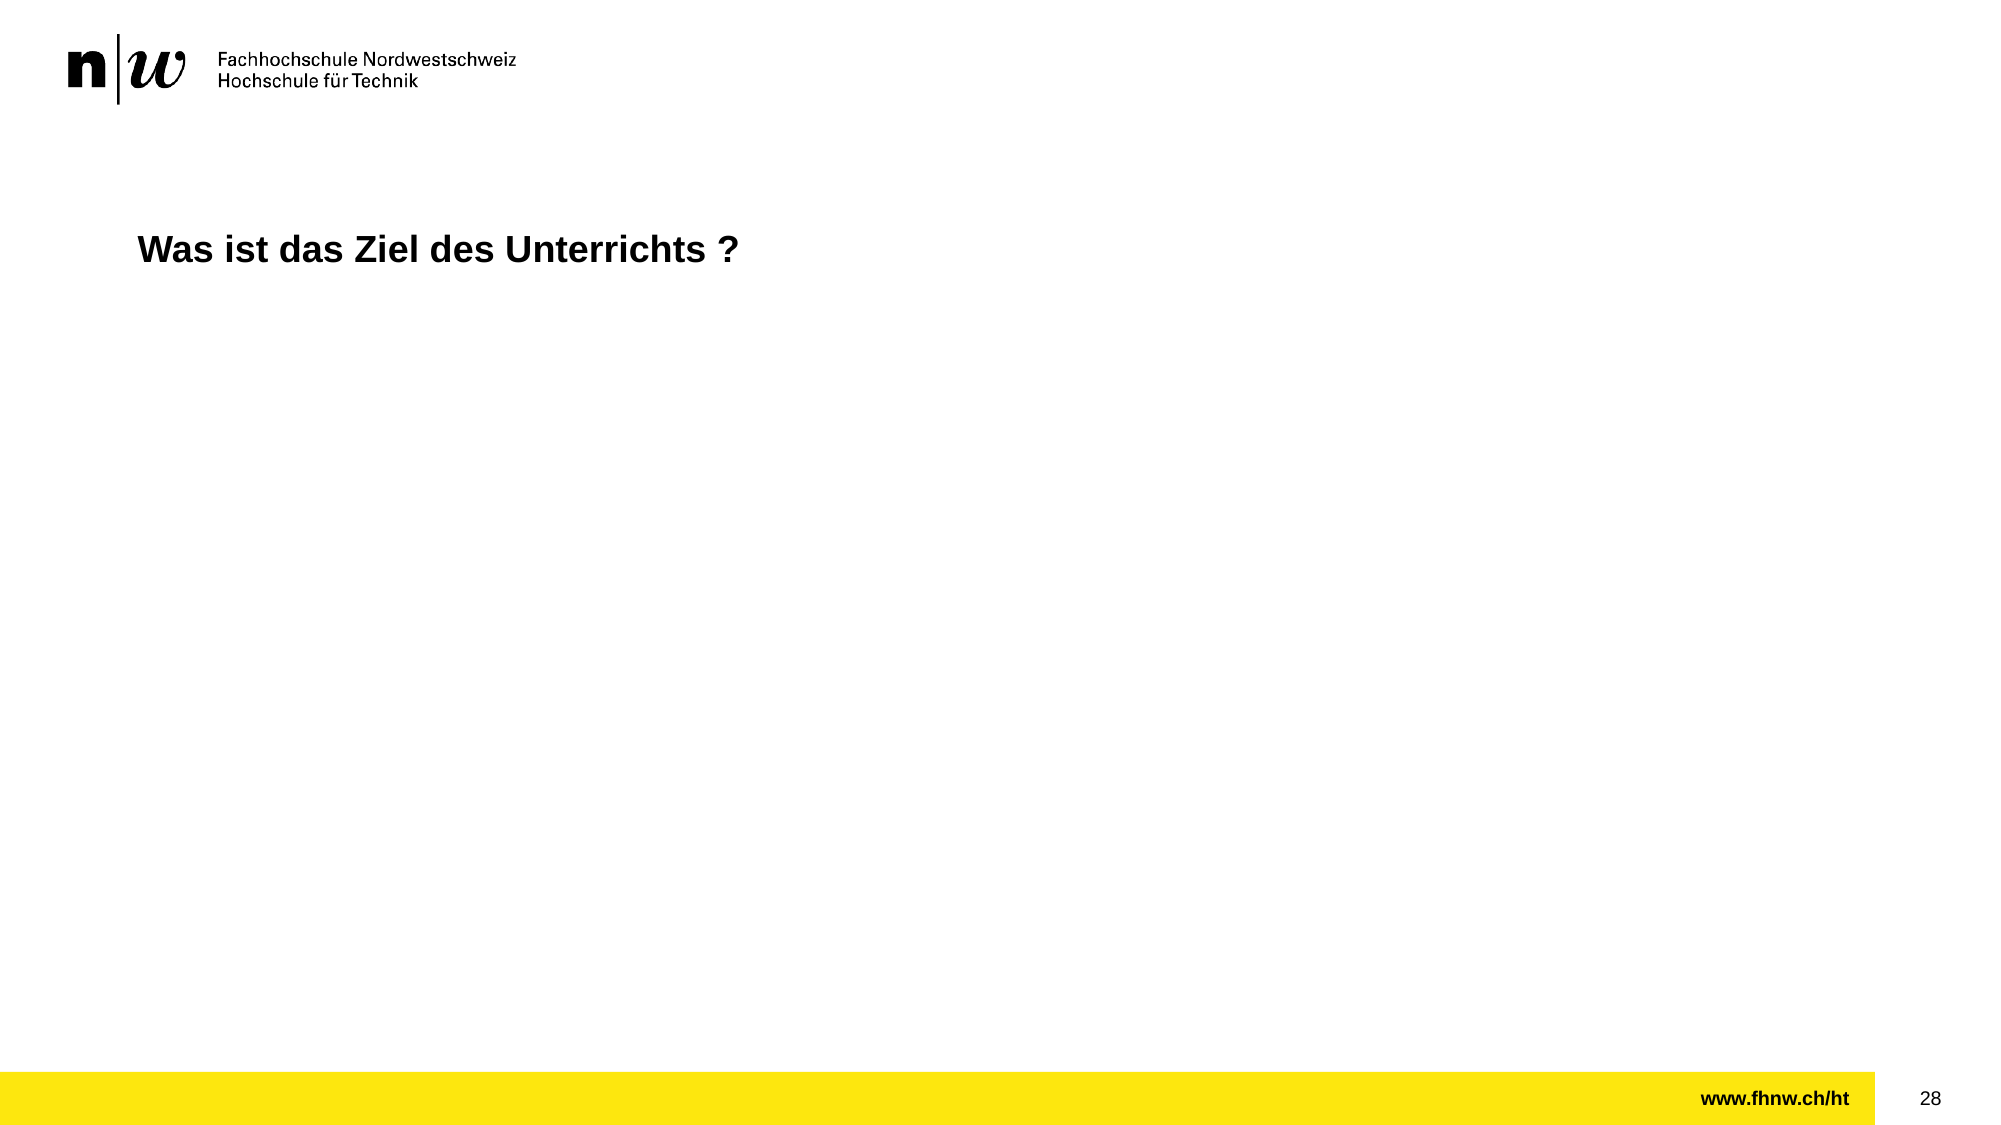

# Was ist das Ziel des Unterrichts ?

28